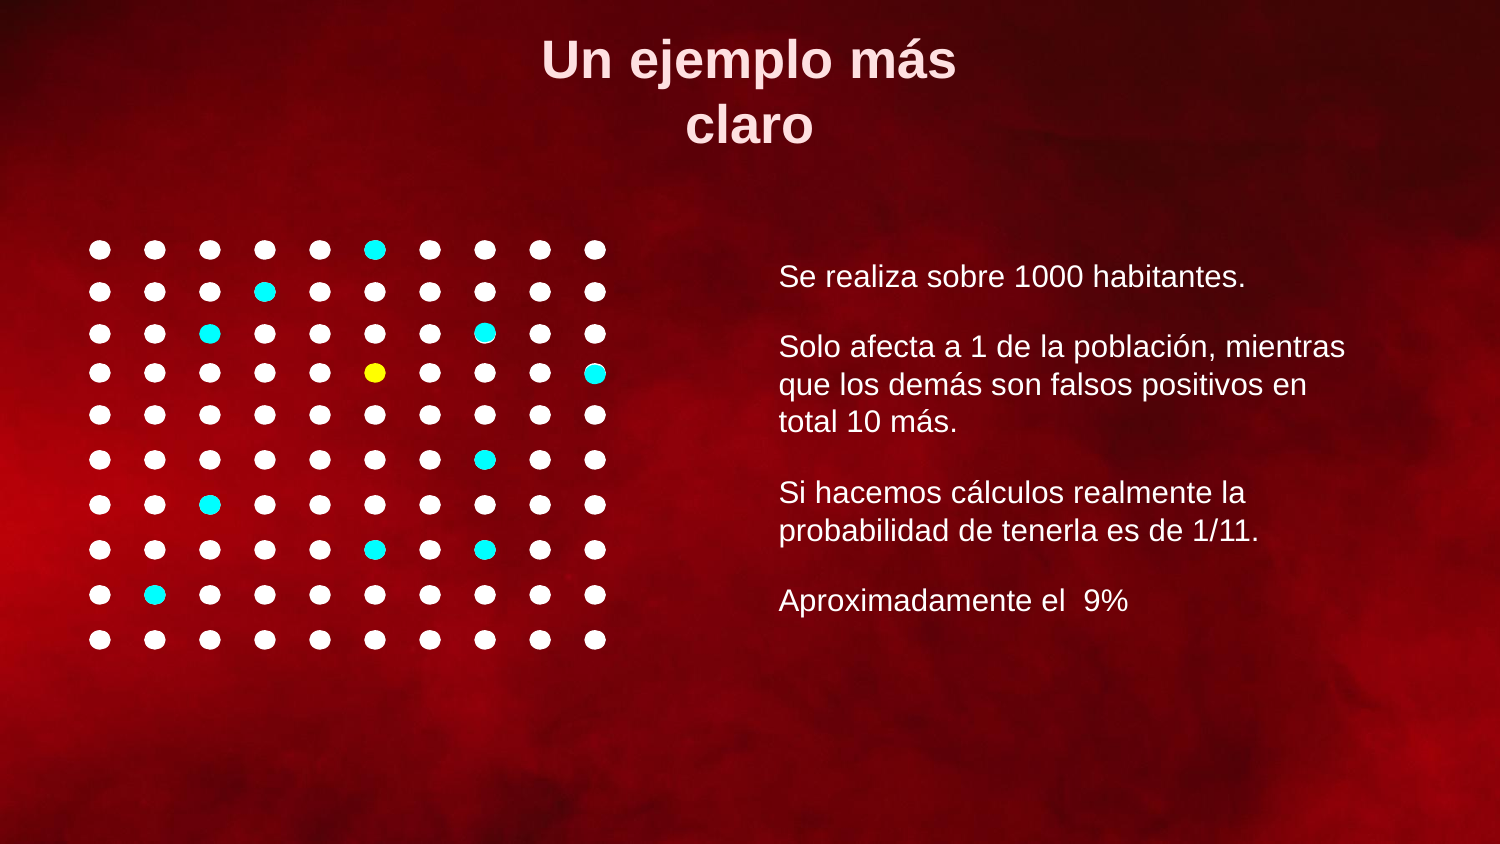

# Un ejemplo más claro

Se realiza sobre 1000 habitantes.
Solo afecta a 1 de la población, mientras que los demás son falsos positivos en total 10 más.
Si hacemos cálculos realmente la probabilidad de tenerla es de 1/11.
Aproximadamente el  9%